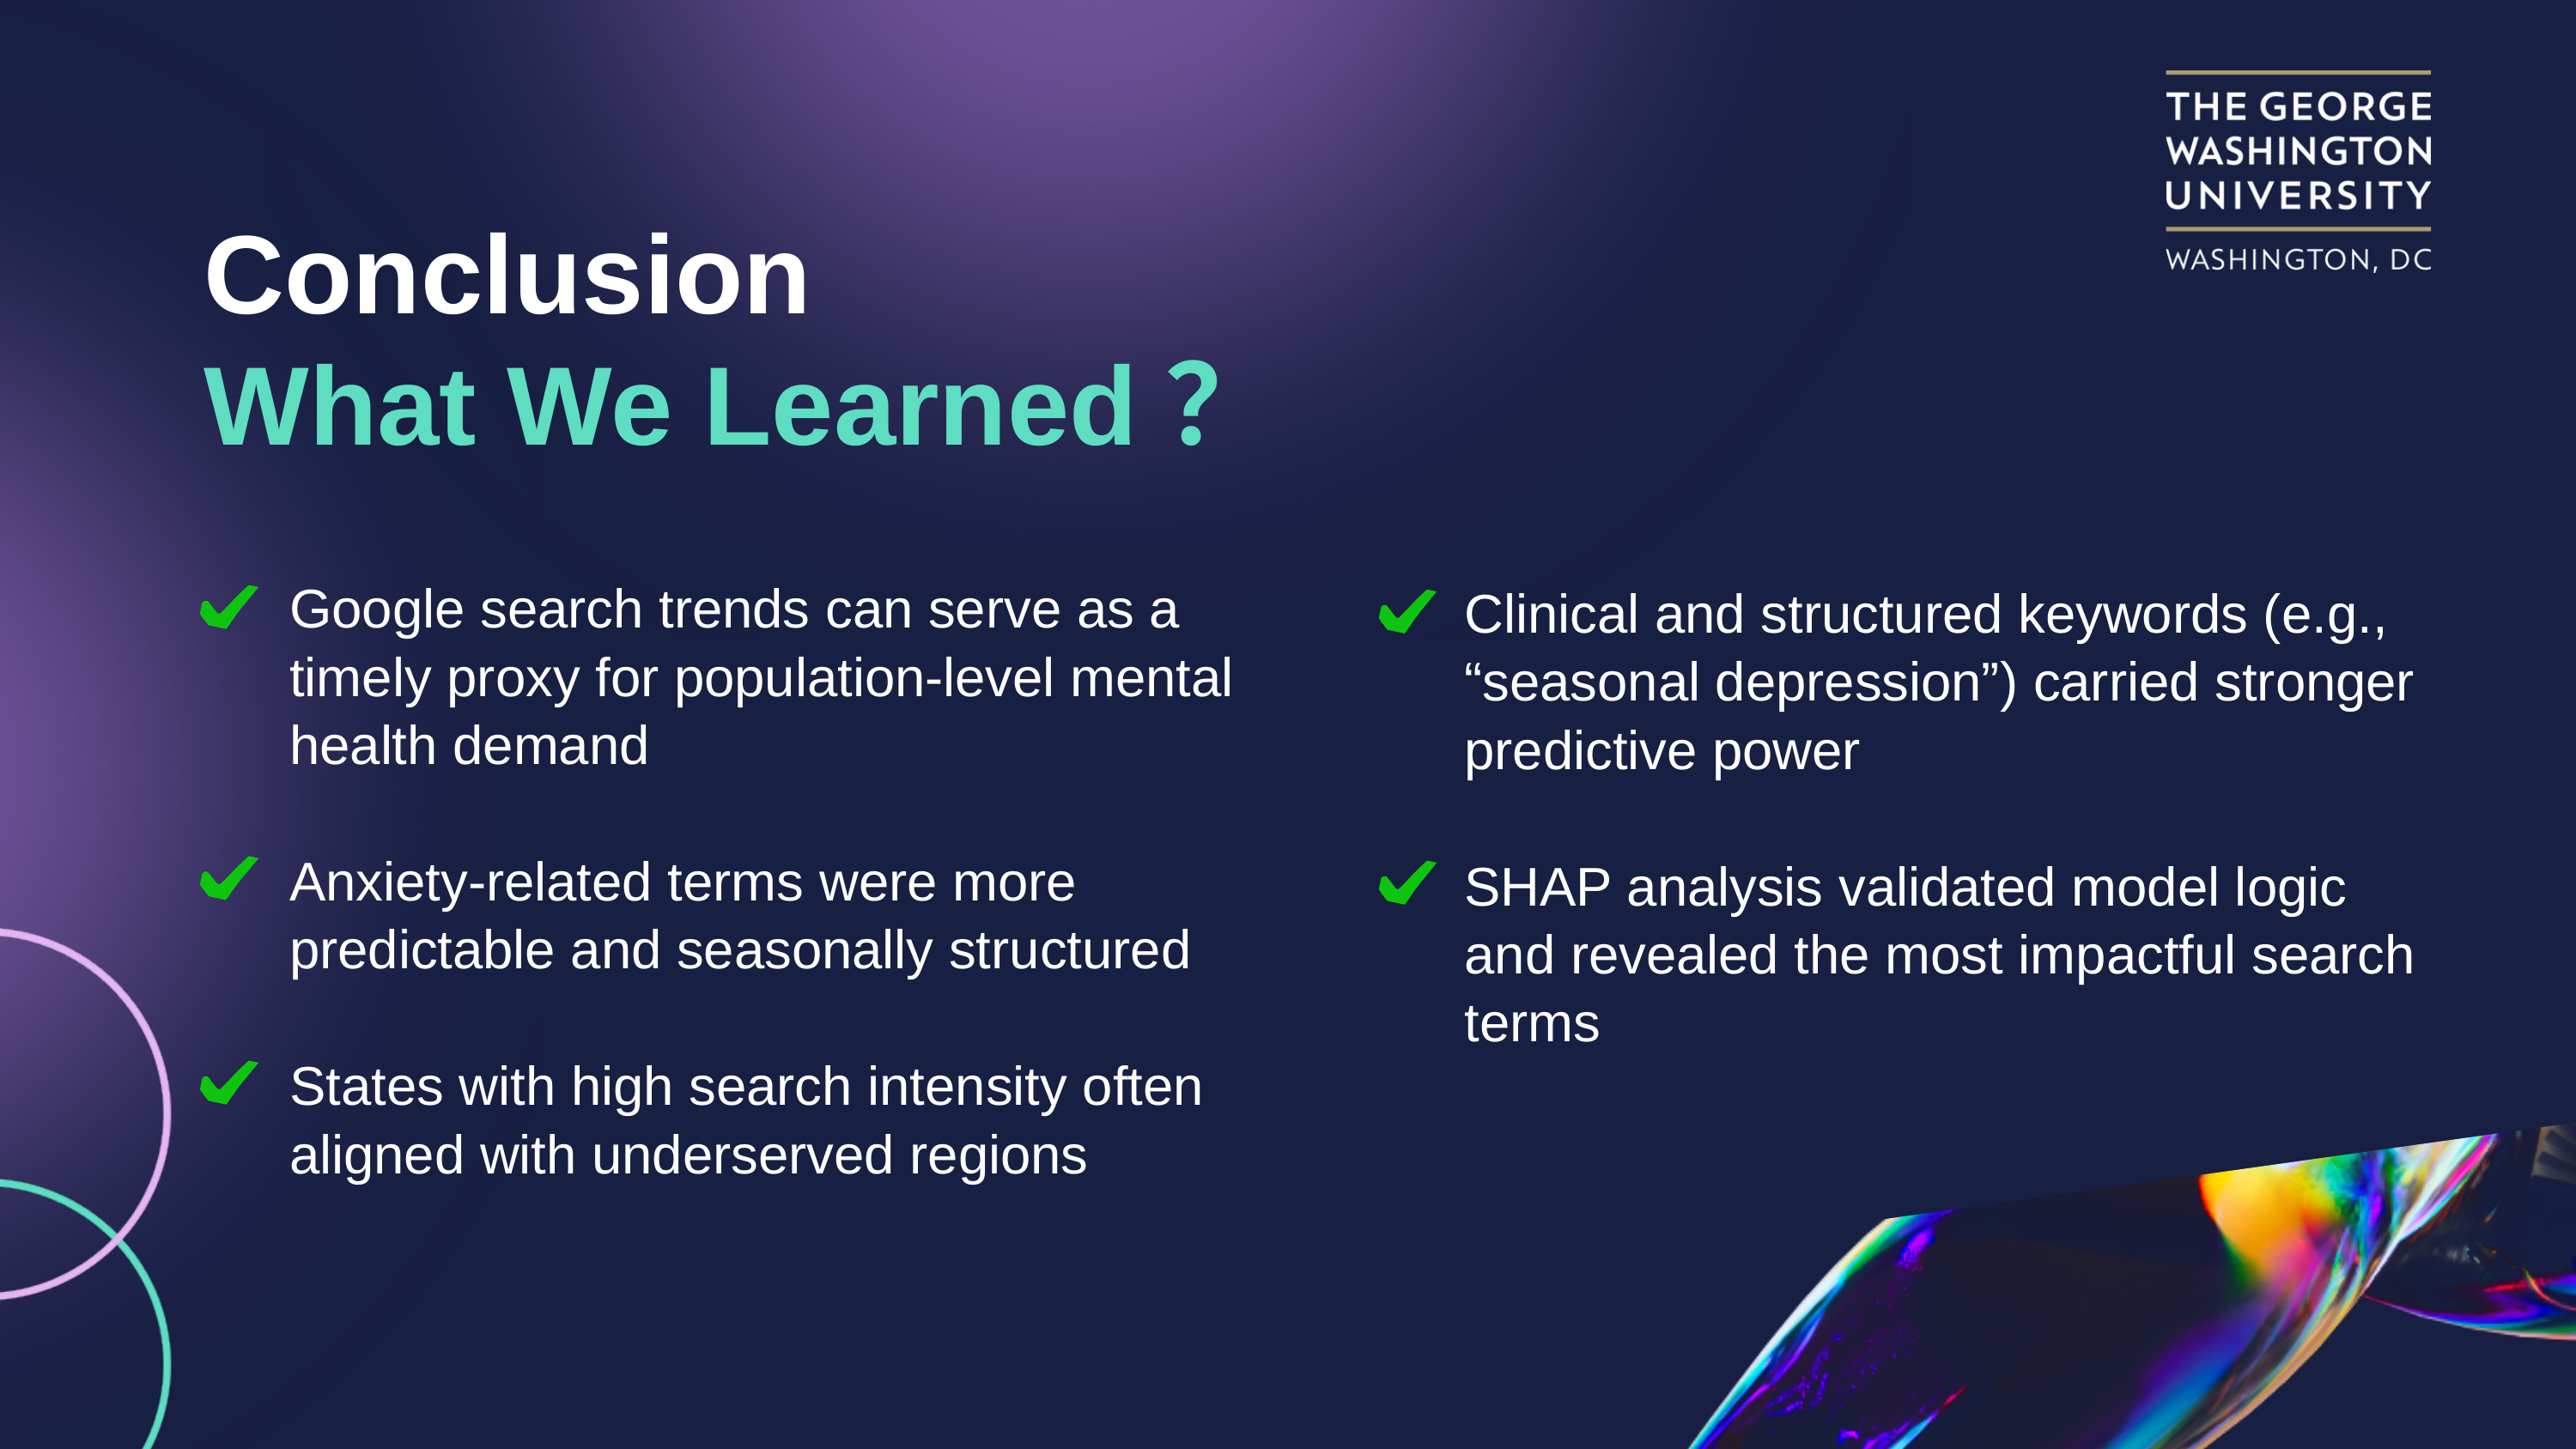

Conclusion
What We Learned？
Google search trends can serve as a timely proxy for population-level mental health demand

Anxiety-related terms were more predictable and seasonally structured

States with high search intensity often aligned with underserved regions

Clinical and structured keywords (e.g., “seasonal depression”) carried stronger predictive power

SHAP analysis validated model logic and revealed the most impactful search terms